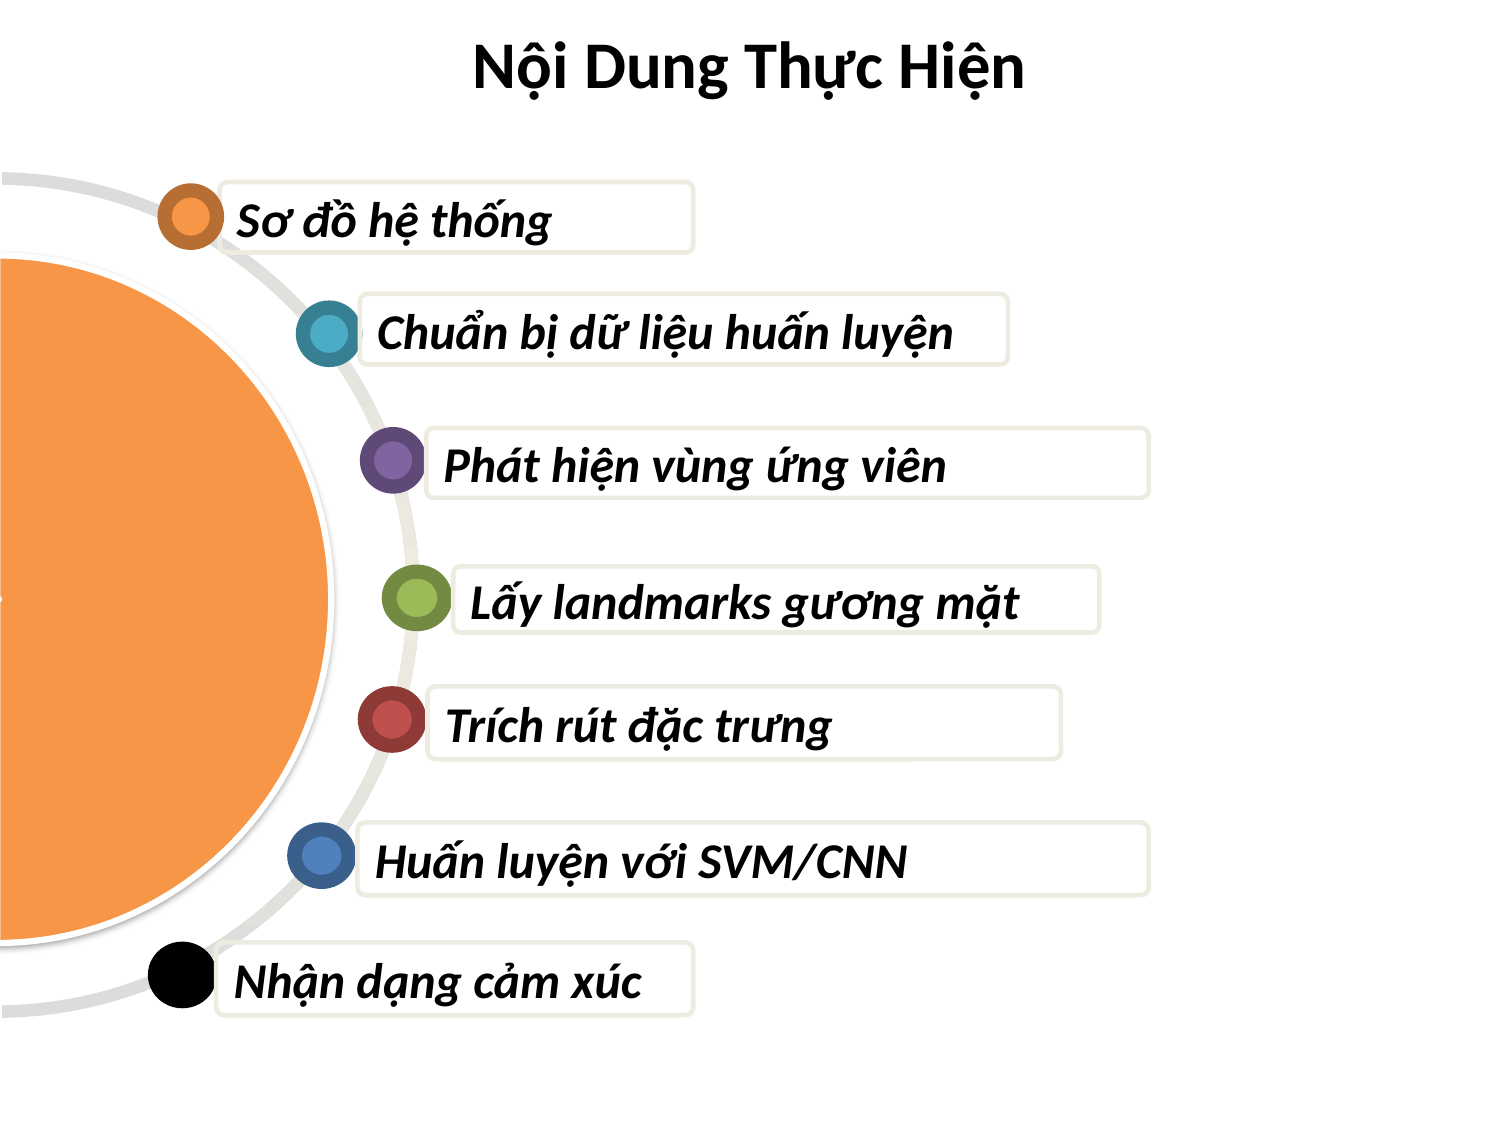

# Nội Dung Thực Hiện

Sơ đồ hệ thống

Chuẩn bị dữ liệu huấn luyện

Phát hiện vùng ứng viên

Lấy landmarks gương mặt

Trích rút đặc trưng

Huấn luyện với SVM/CNN

Nhận dạng cảm xúc

24